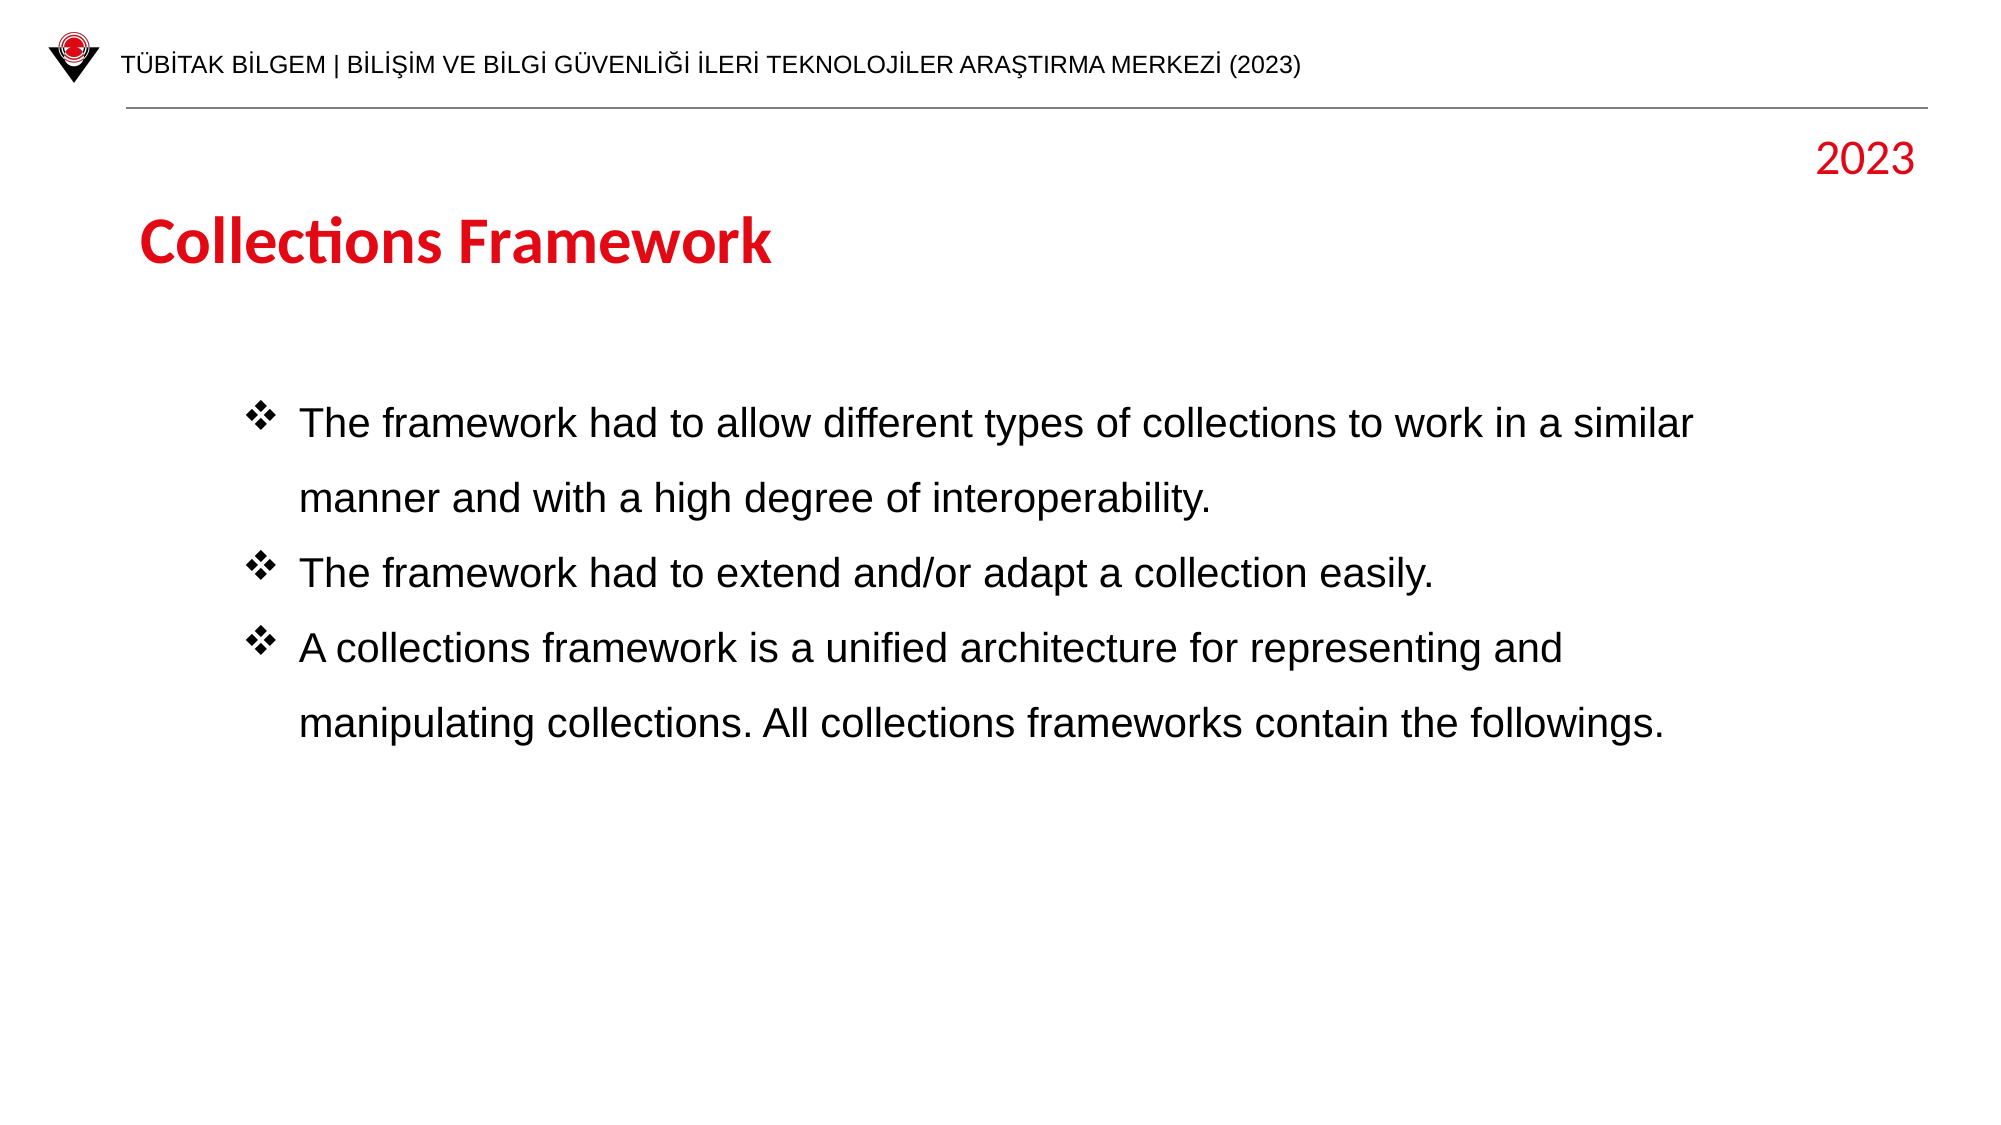

2023
Collections Framework

The framework had to allow different types of collections to work in a similar manner and with a high degree of interoperability.
The framework had to extend and/or adapt a collection easily.
A collections framework is a unified architecture for representing and manipulating collections. All collections frameworks contain the followings.